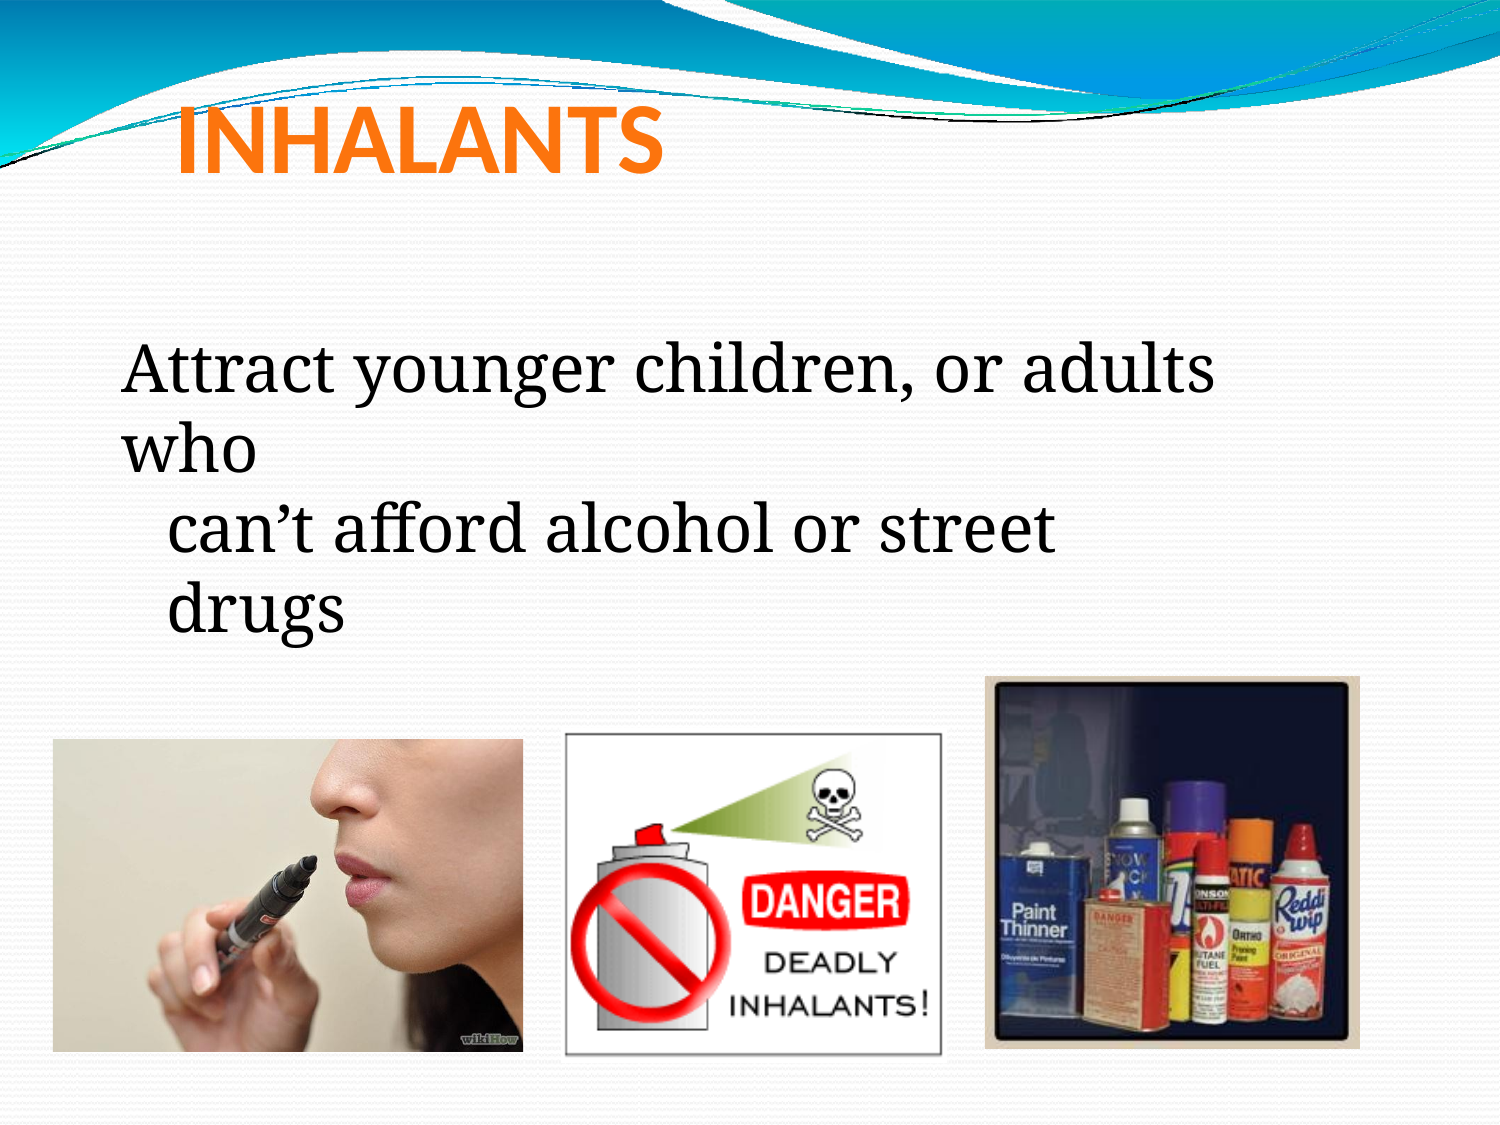

# INHALANTS
Attract younger children, or adults who
can’t afford alcohol or street drugs